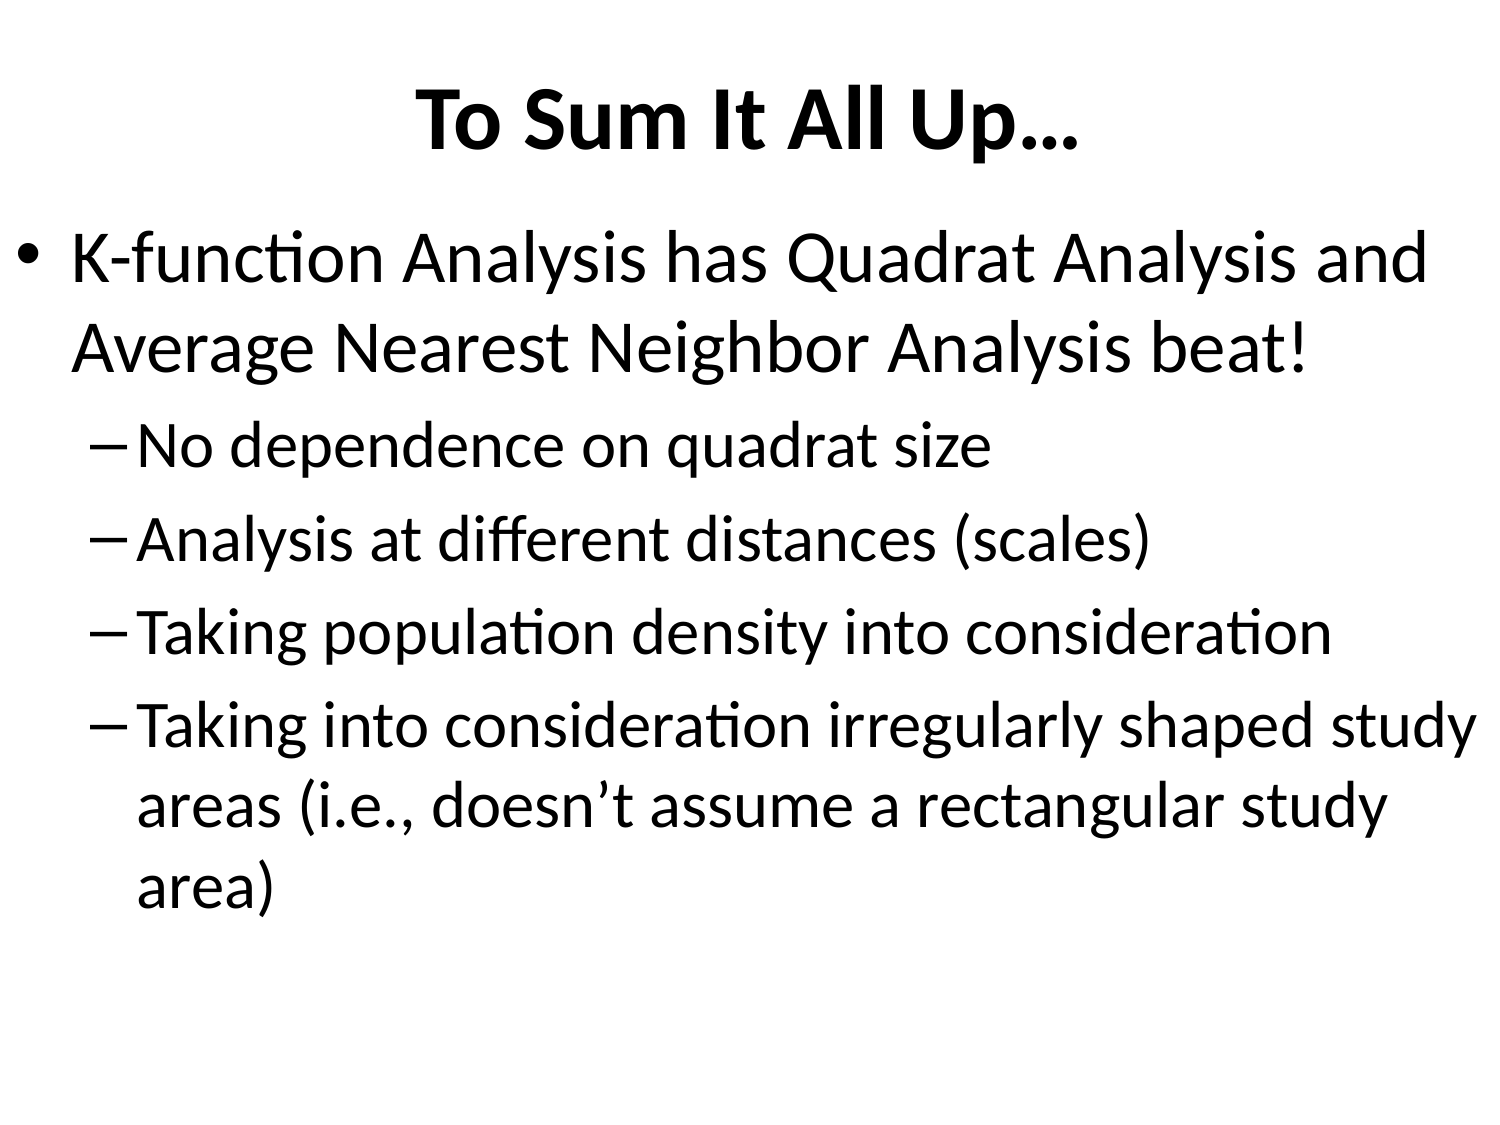

# To Sum It All Up…
K-function Analysis has Quadrat Analysis and Average Nearest Neighbor Analysis beat!
No dependence on quadrat size
Analysis at different distances (scales)
Taking population density into consideration
Taking into consideration irregularly shaped study areas (i.e., doesn’t assume a rectangular study area)